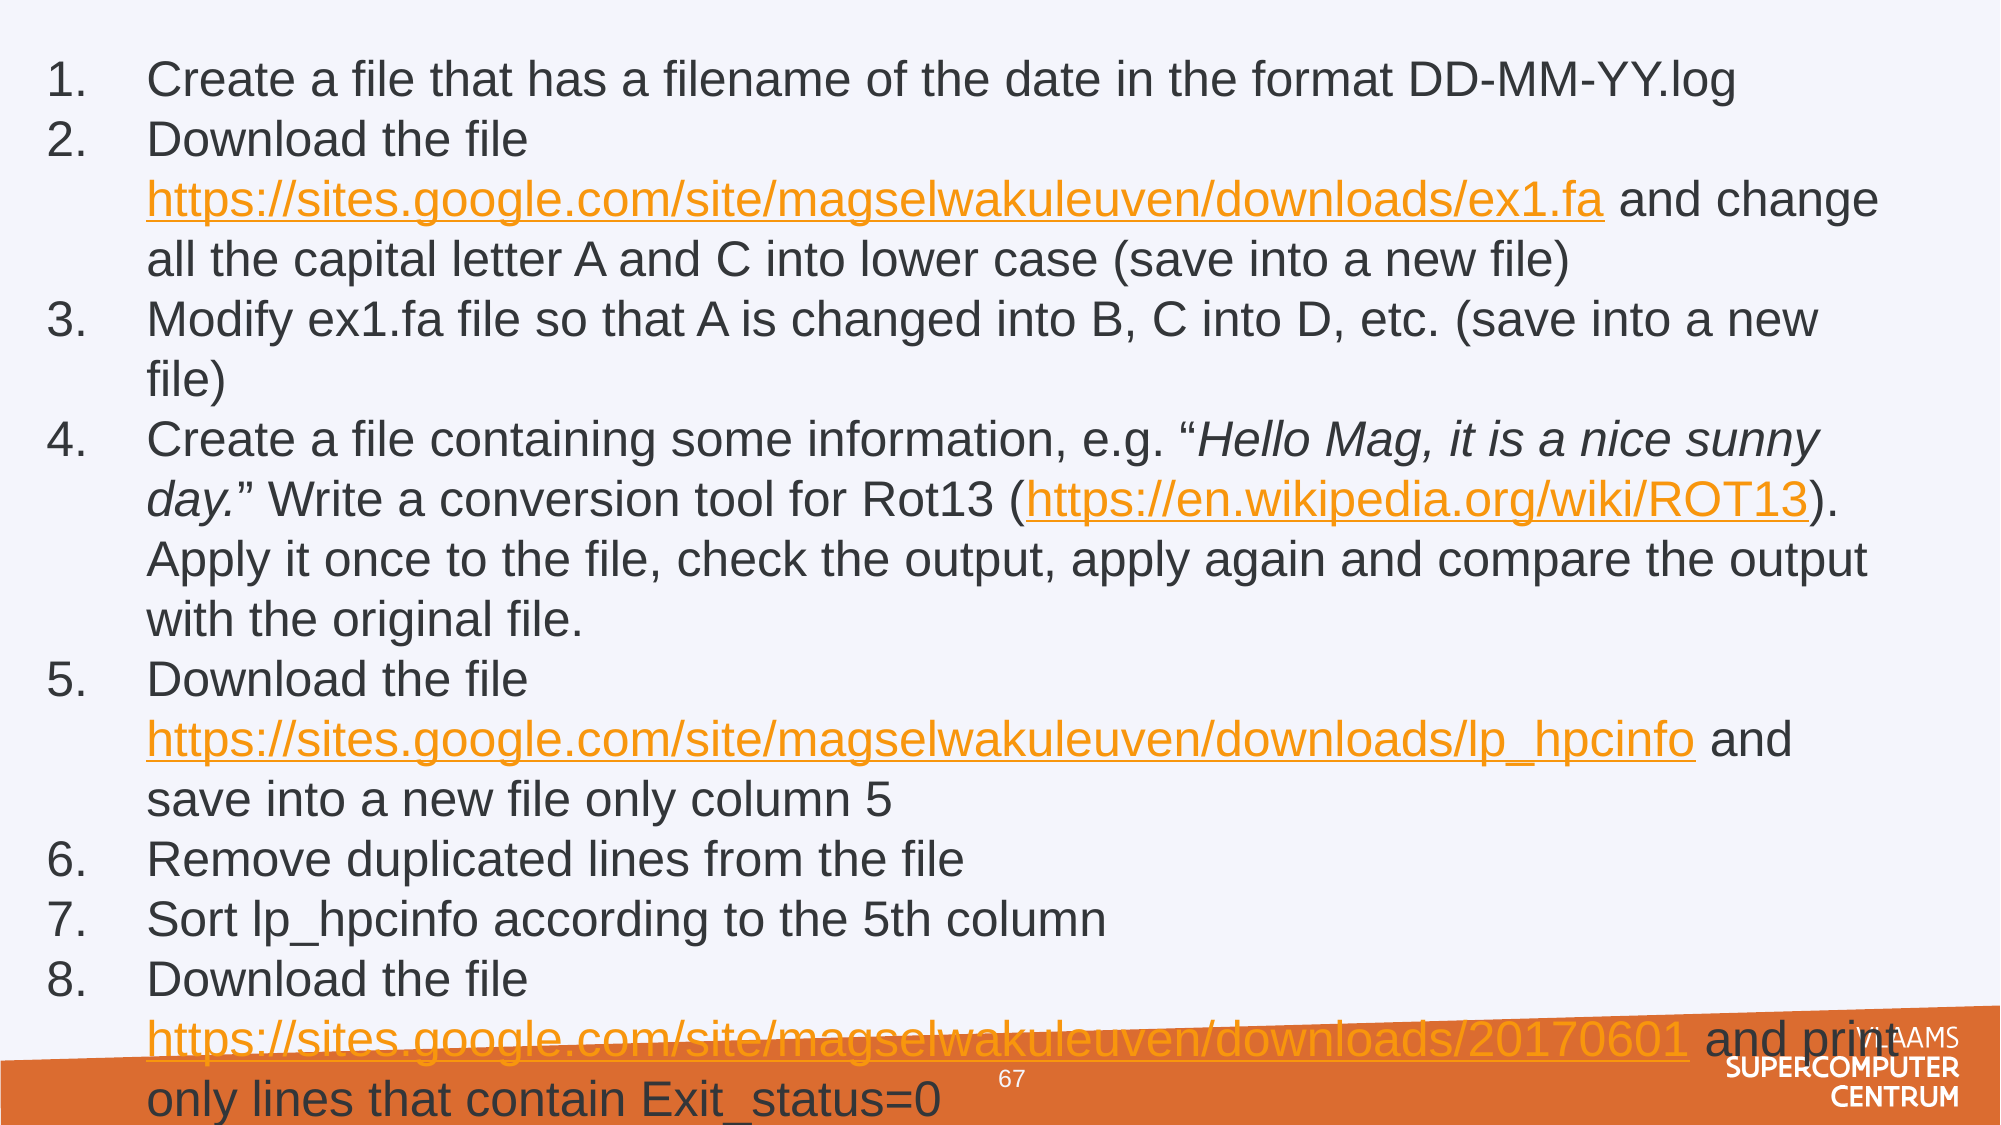

Create a file that has a filename of the date in the format DD-MM-YY.log
Download the file https://sites.google.com/site/magselwakuleuven/downloads/ex1.fa and change all the capital letter A and C into lower case (save into a new file)
Modify ex1.fa file so that A is changed into B, C into D, etc. (save into a new file)
Create a file containing some information, e.g. “Hello Mag, it is a nice sunny day.” Write a conversion tool for Rot13 (https://en.wikipedia.org/wiki/ROT13). Apply it once to the file, check the output, apply again and compare the output with the original file.
Download the file https://sites.google.com/site/magselwakuleuven/downloads/lp_hpcinfo and save into a new file only column 5
Remove duplicated lines from the file
Sort lp_hpcinfo according to the 5th column
Download the file https://sites.google.com/site/magselwakuleuven/downloads/20170601 and print only lines that contain Exit_status=0
From 20170601 print only lines that do not contain “;E;”
From 20170601 print only lines that contain r3i0n11 or r3i0n12
From 20170601 print only lines that contain both “;E; and “Exit_status=0”

67